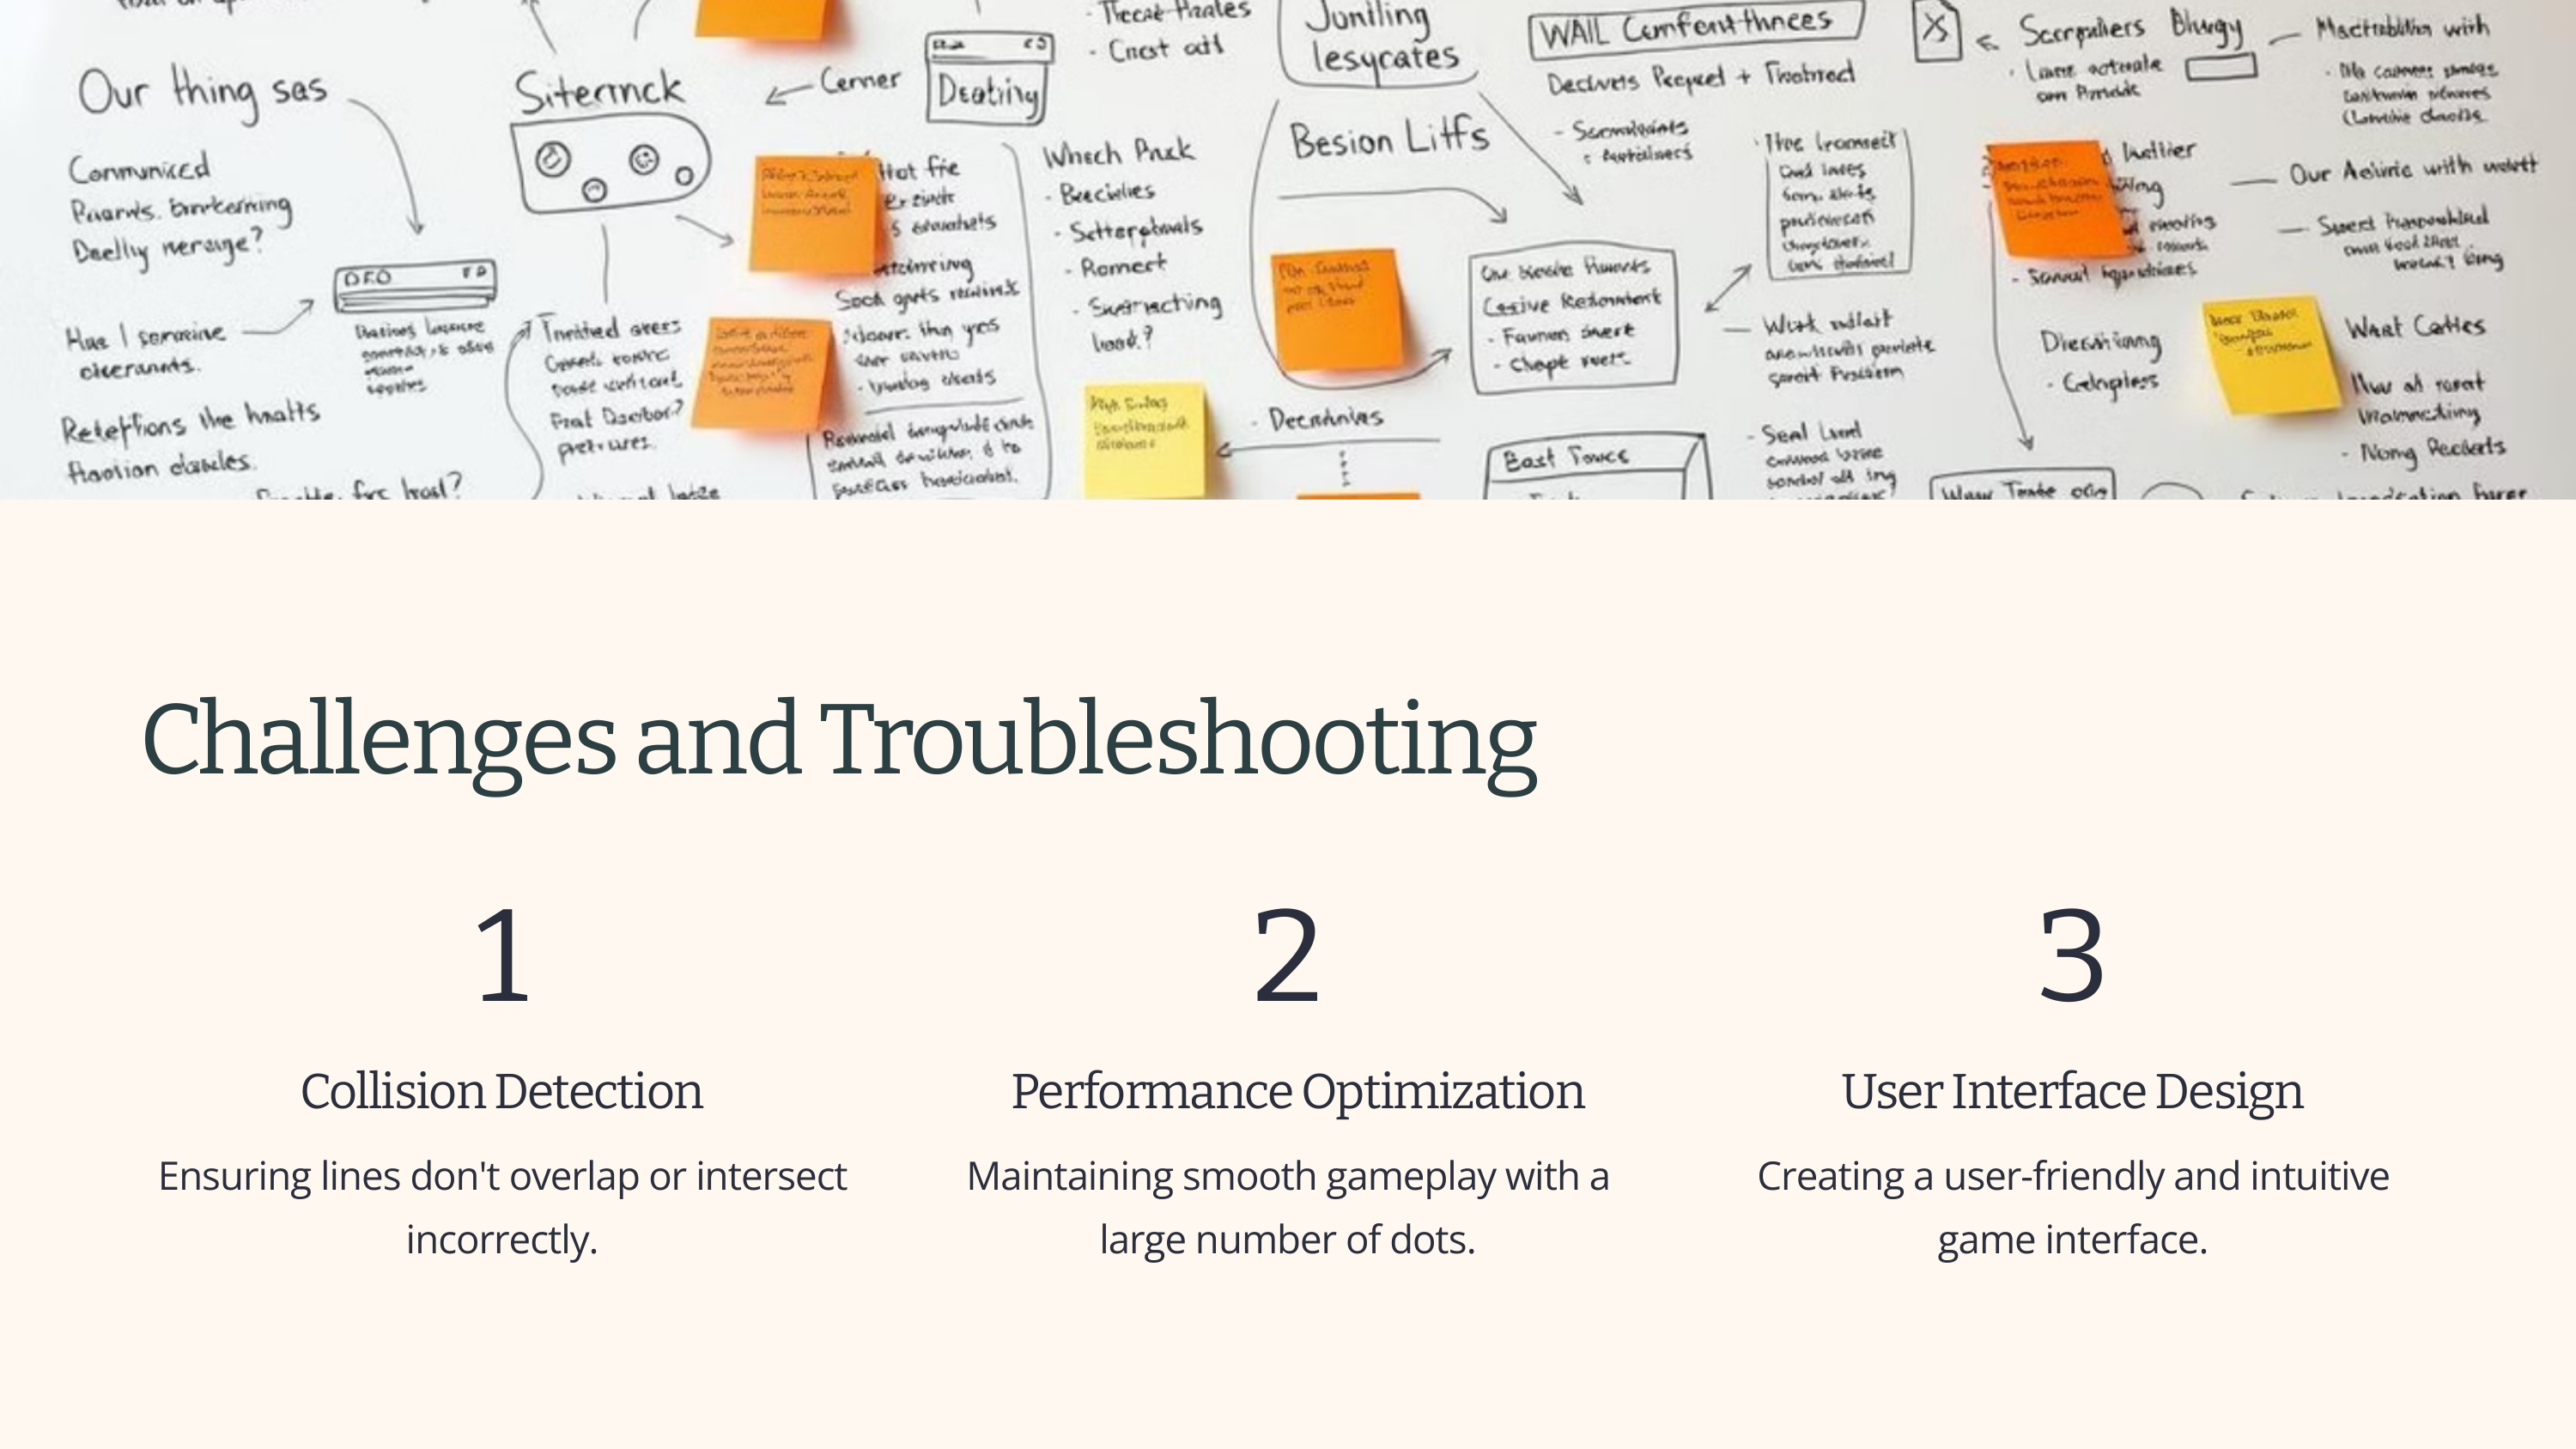

Challenges and Troubleshooting
1
2
3
Collision Detection
Performance Optimization
User Interface Design
Ensuring lines don't overlap or intersect incorrectly.
Maintaining smooth gameplay with a large number of dots.
Creating a user-friendly and intuitive game interface.